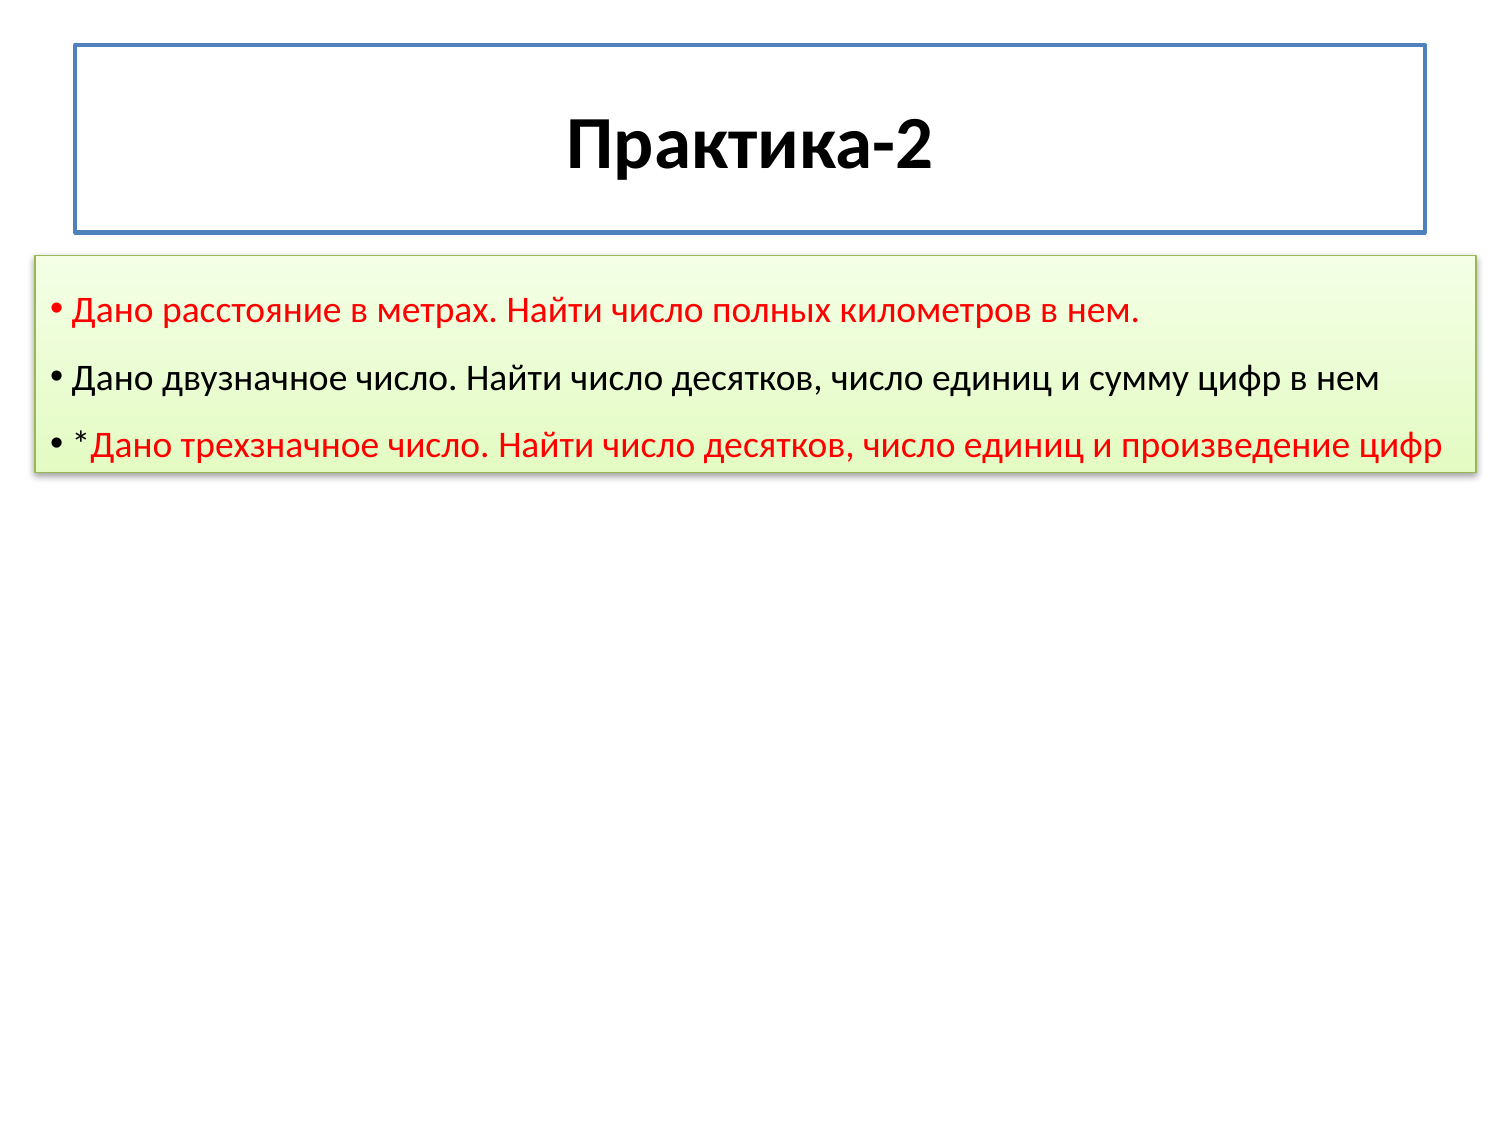

# Практика-2
 Дано расстояние в метрах. Найти число полных километров в нем.
 Дано двузначное число. Найти число десятков, число единиц и сумму цифр в нем
 *Дано трехзначное число. Найти число десятков, число единиц и произведение цифр